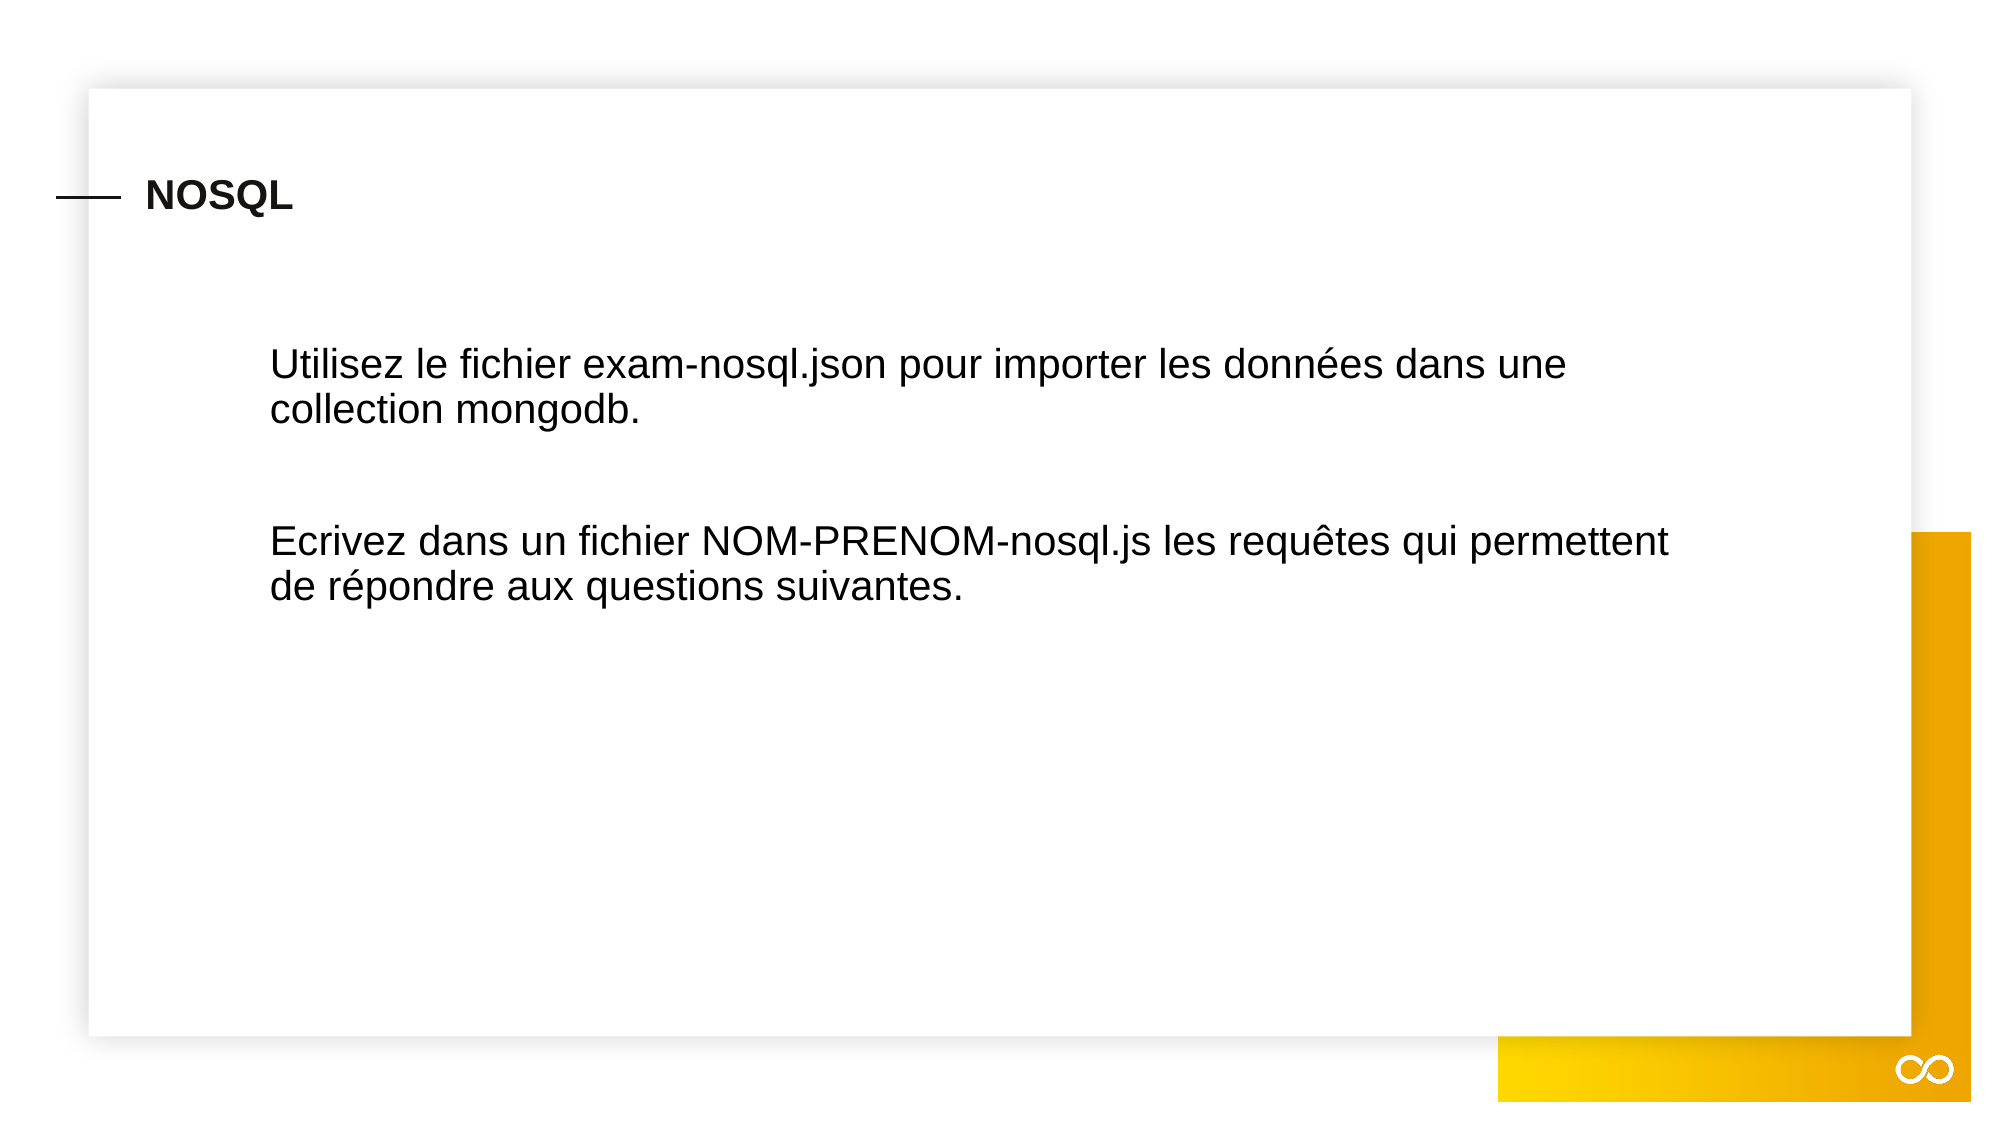

# NOSQL
Utilisez le fichier exam-nosql.json pour importer les données dans une collection mongodb.

Ecrivez dans un fichier NOM-PRENOM-nosql.js les requêtes qui permettent de répondre aux questions suivantes.